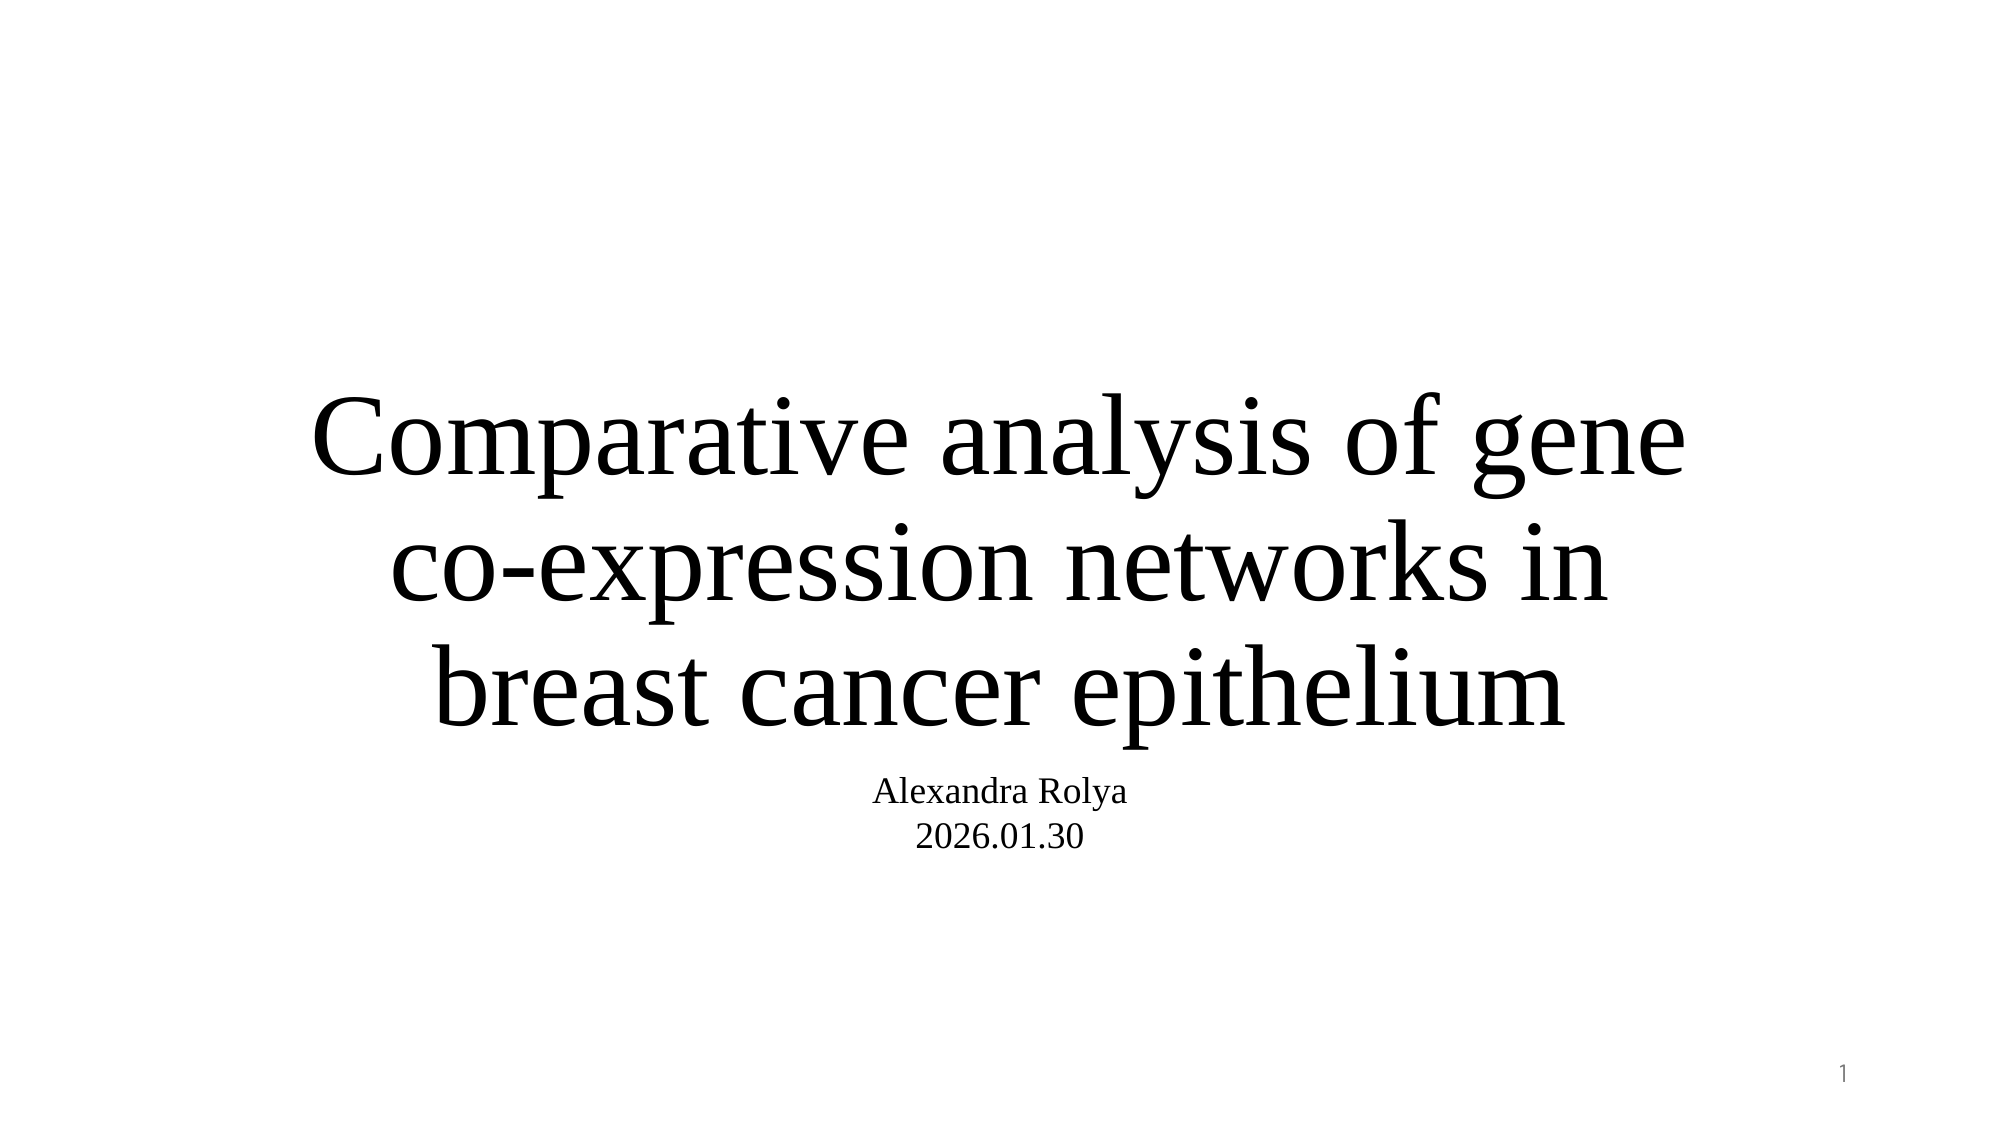

# Comparative analysis of gene co-expression networks in breast cancer epithelium
Alexandra Rolya
2026.01.30
1